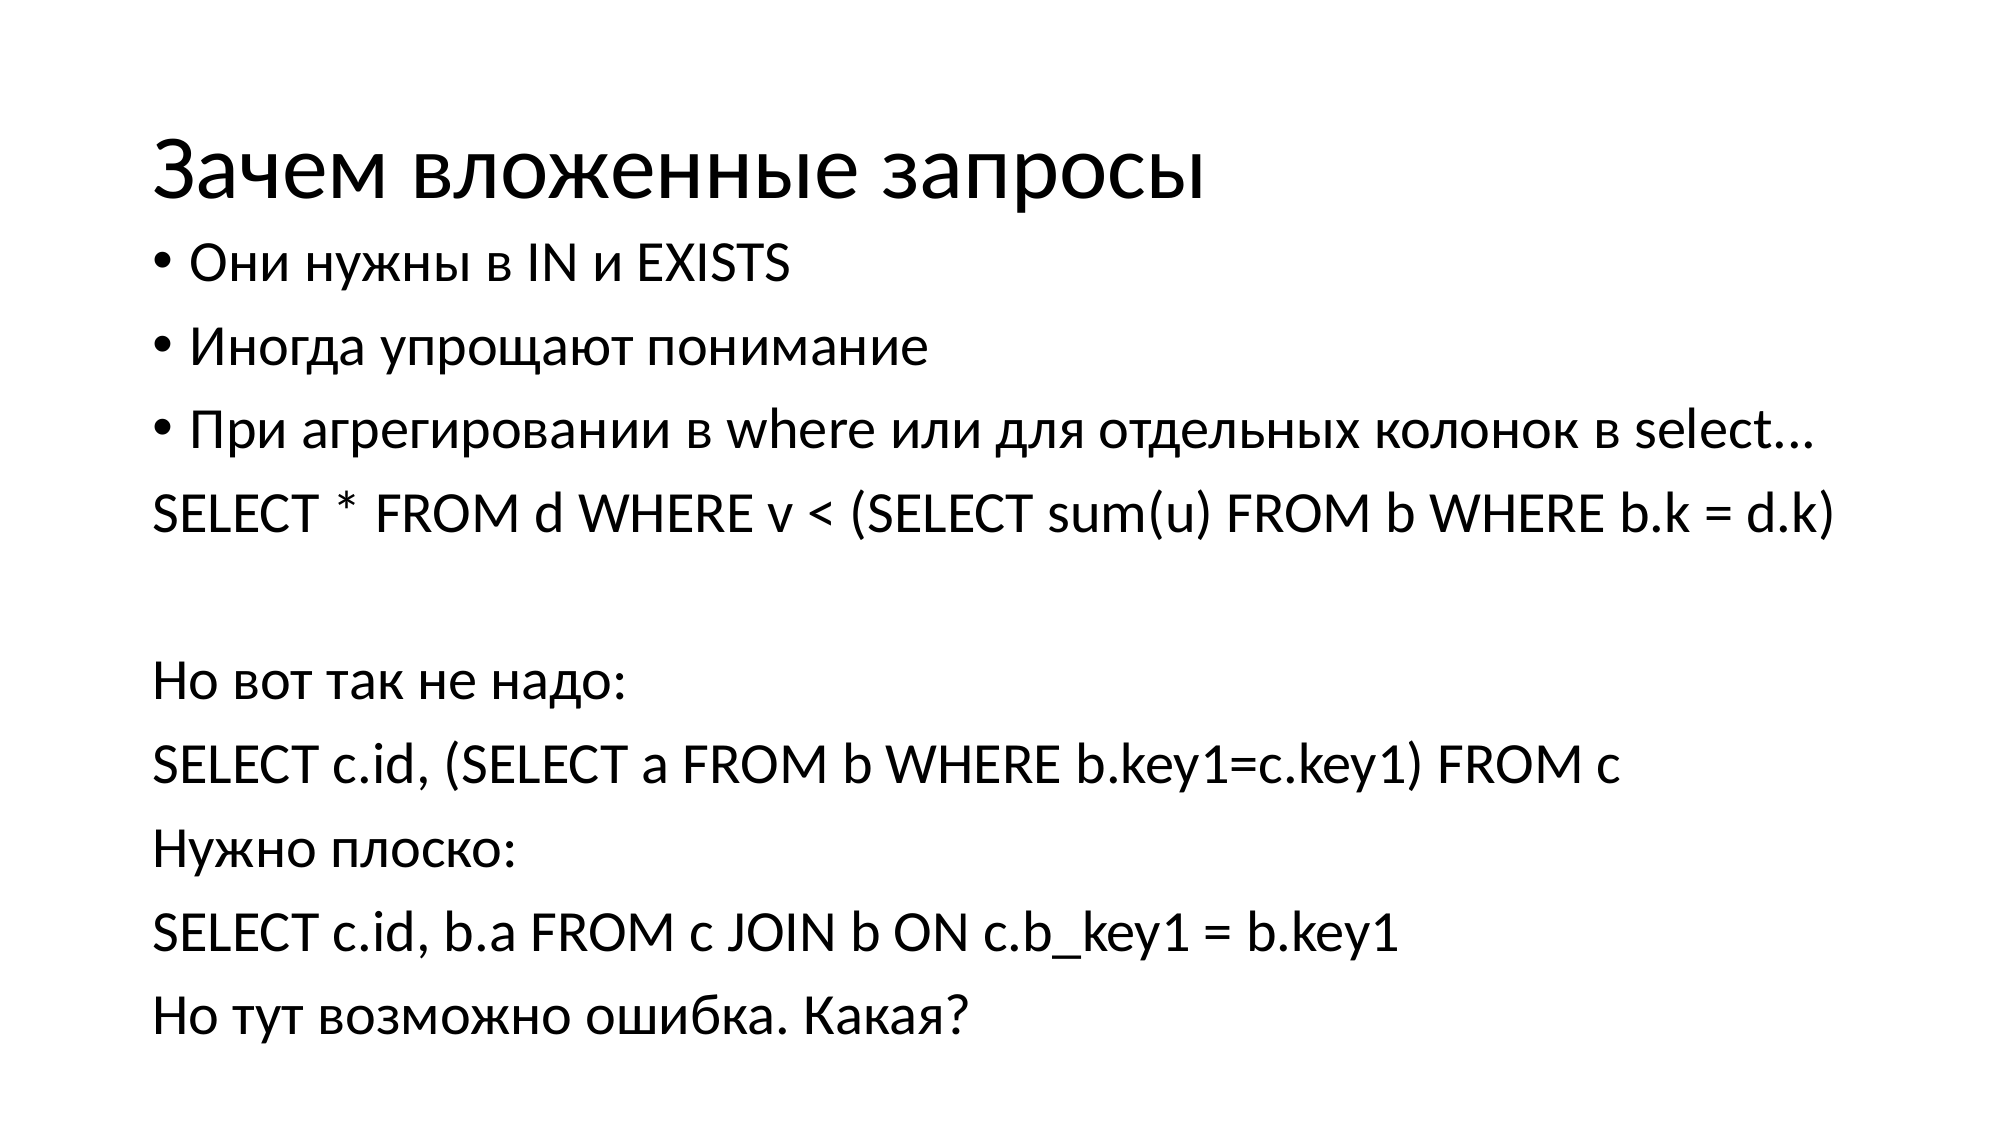

# Зачем вложенные запросы
Они нужны в IN и EXISTS
Иногда упрощают понимание
При агрегировании в where или для отдельных колонок в select...
SELECT * FROM d WHERE v < (SELECT sum(u) FROM b WHERE b.k = d.k)

Но вот так не надо:
SELECT с.id, (SELECT a FROM b WHERE b.key1=c.key1) FROM c
Нужно плоско:
SELECT c.id, b.a FROM c JOIN b ON c.b_key1 = b.key1
Но тут возможно ошибка. Какая?